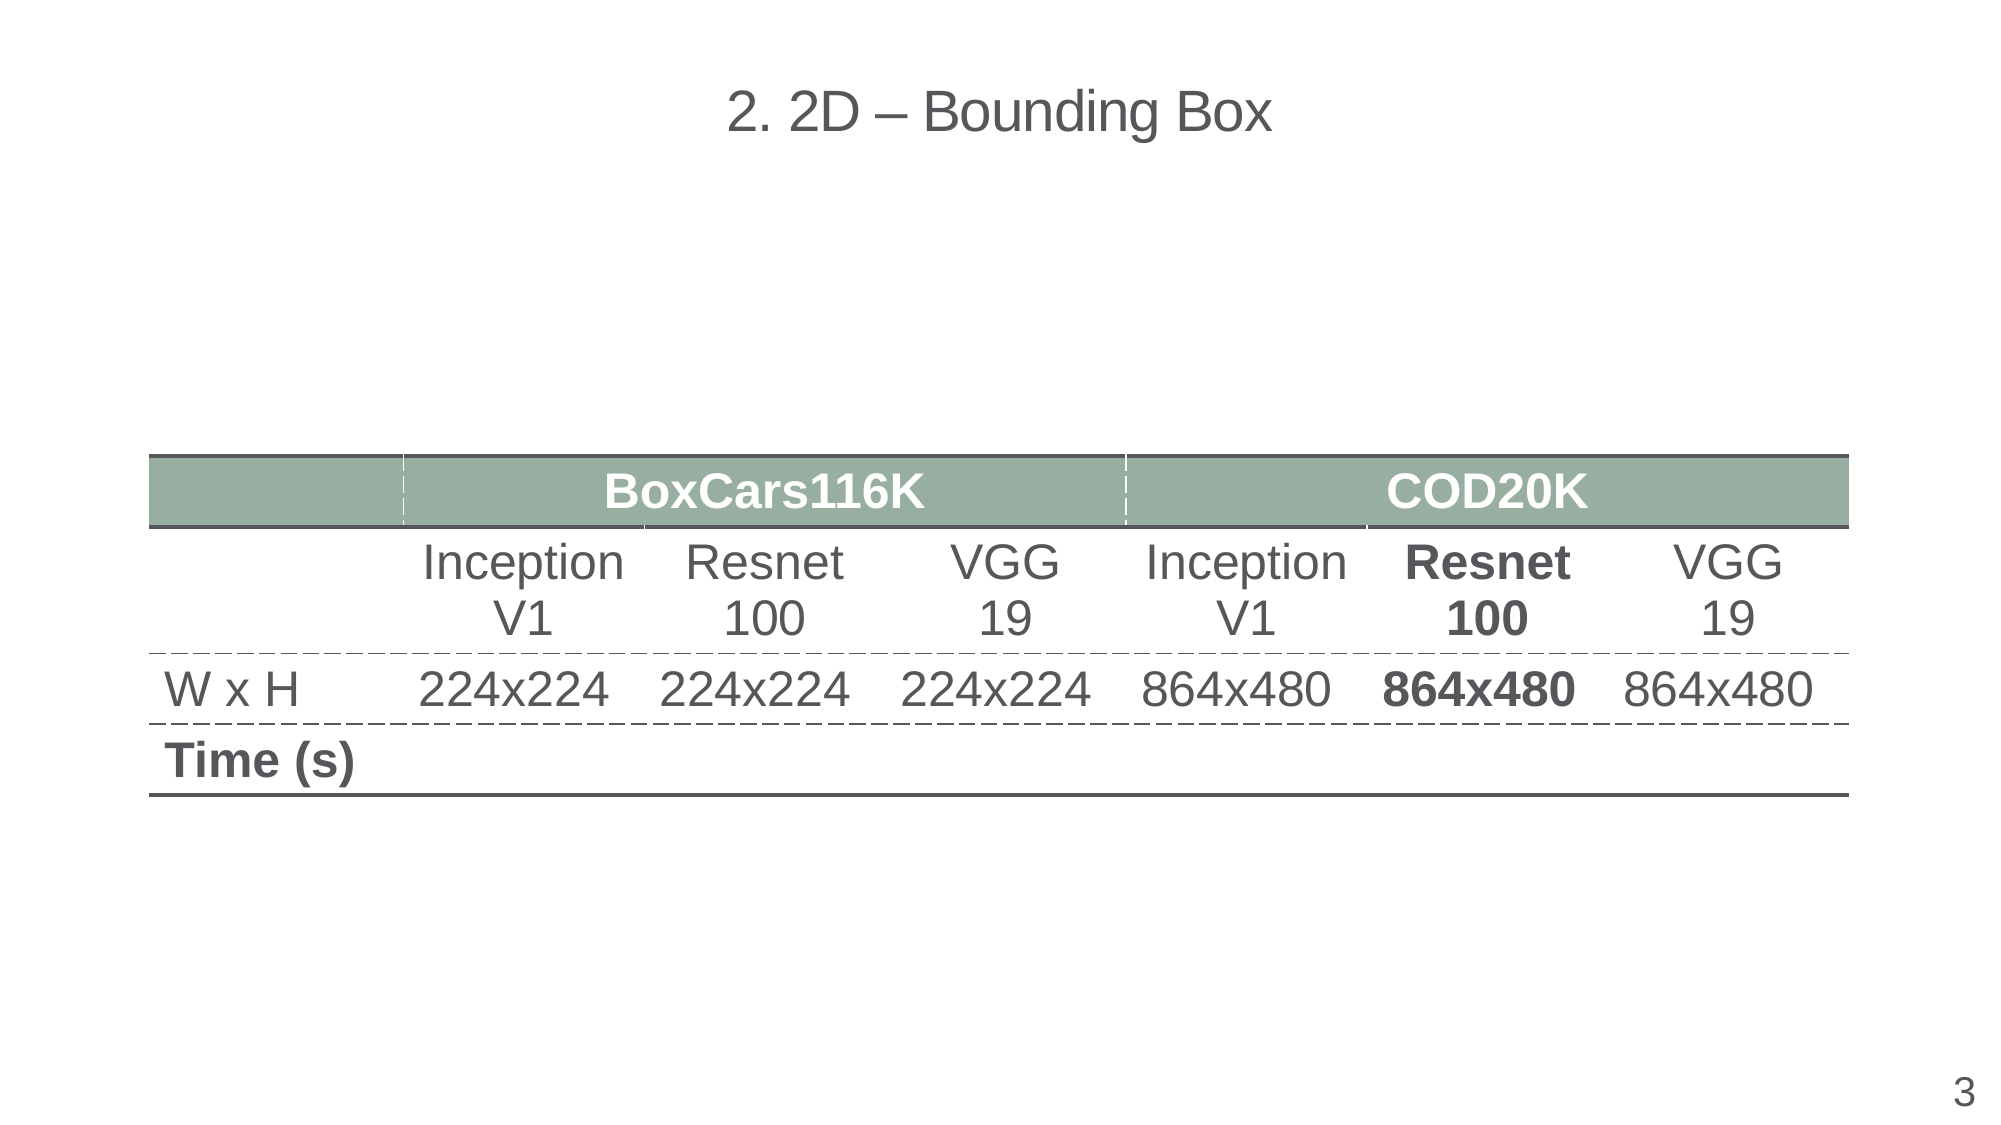

# 2. 2D – Bounding Box

|  | BoxCars116K |  |  | COD20K |  |  |
| --- | --- | --- | --- | --- | --- | --- |
|  | Inception V1 | Resnet 100 | VGG 19 | Inception V1 | Resnet 100 | VGG 19 |
| W x H | 224x224 | 224x224 | 224x224 | 864x480 | 864x480 | 864x480 |
| Time (s) |  |  |  |  |  |  |
3